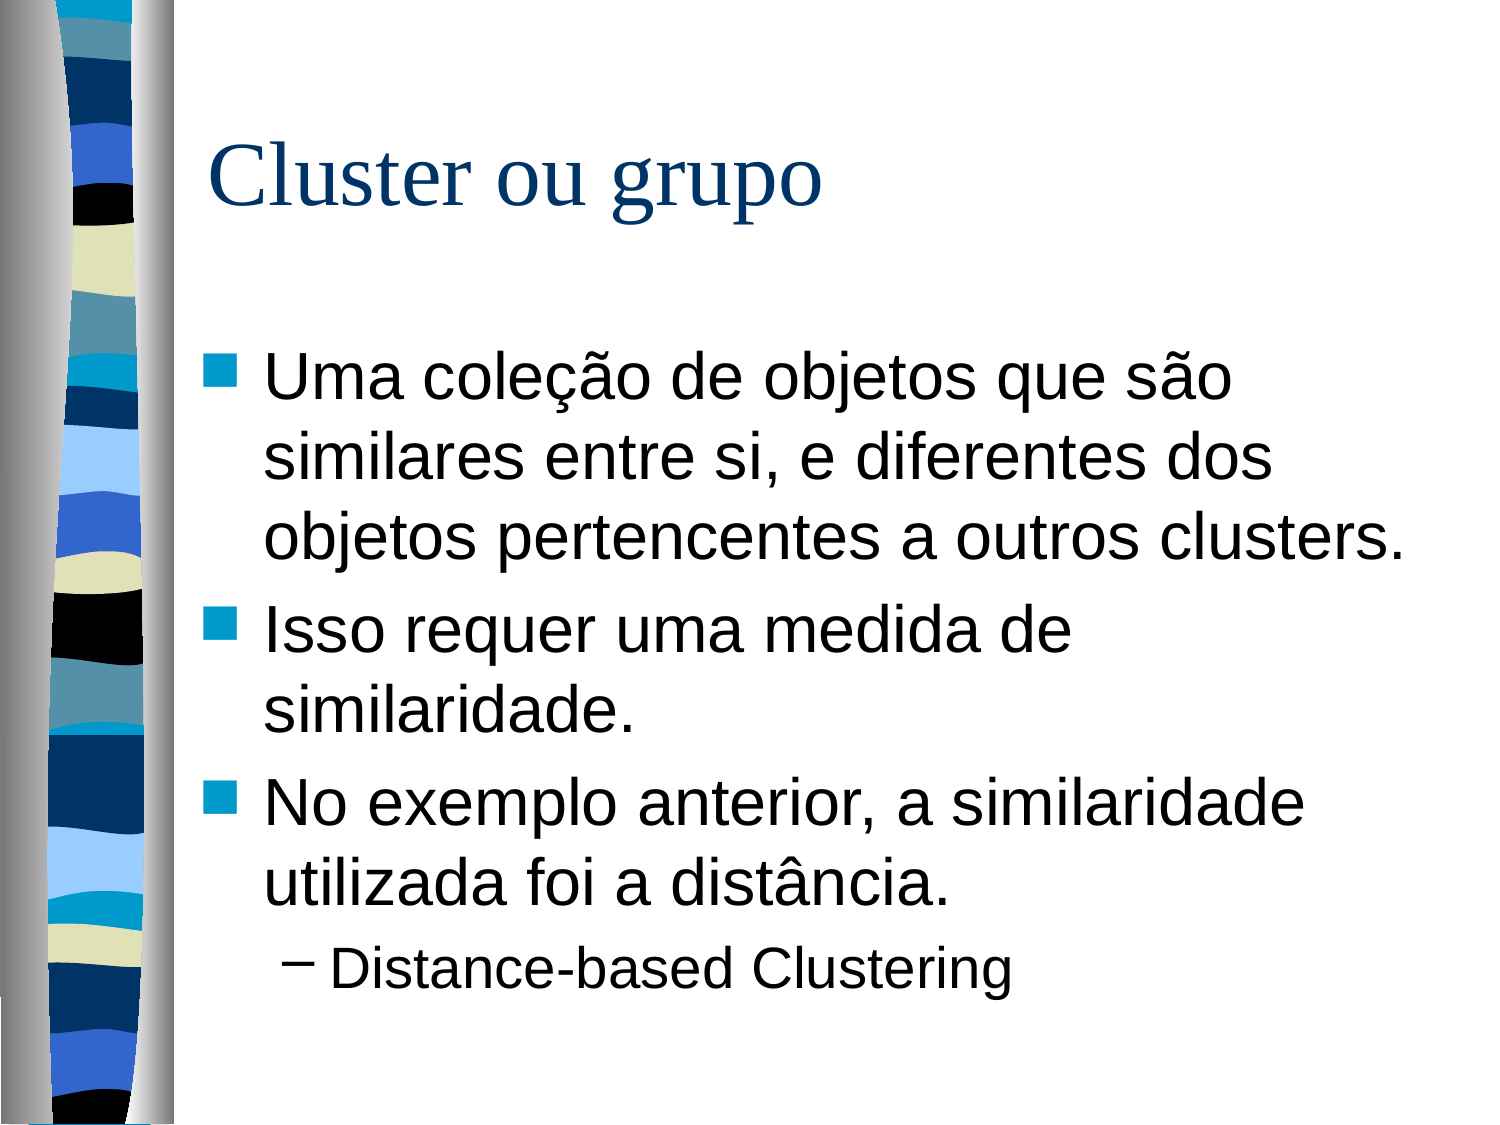

# Cluster ou grupo
Uma coleção de objetos que são similares entre si, e diferentes dos objetos pertencentes a outros clusters.
Isso requer uma medida de similaridade.
No exemplo anterior, a similaridade utilizada foi a distância.
Distance-based Clustering